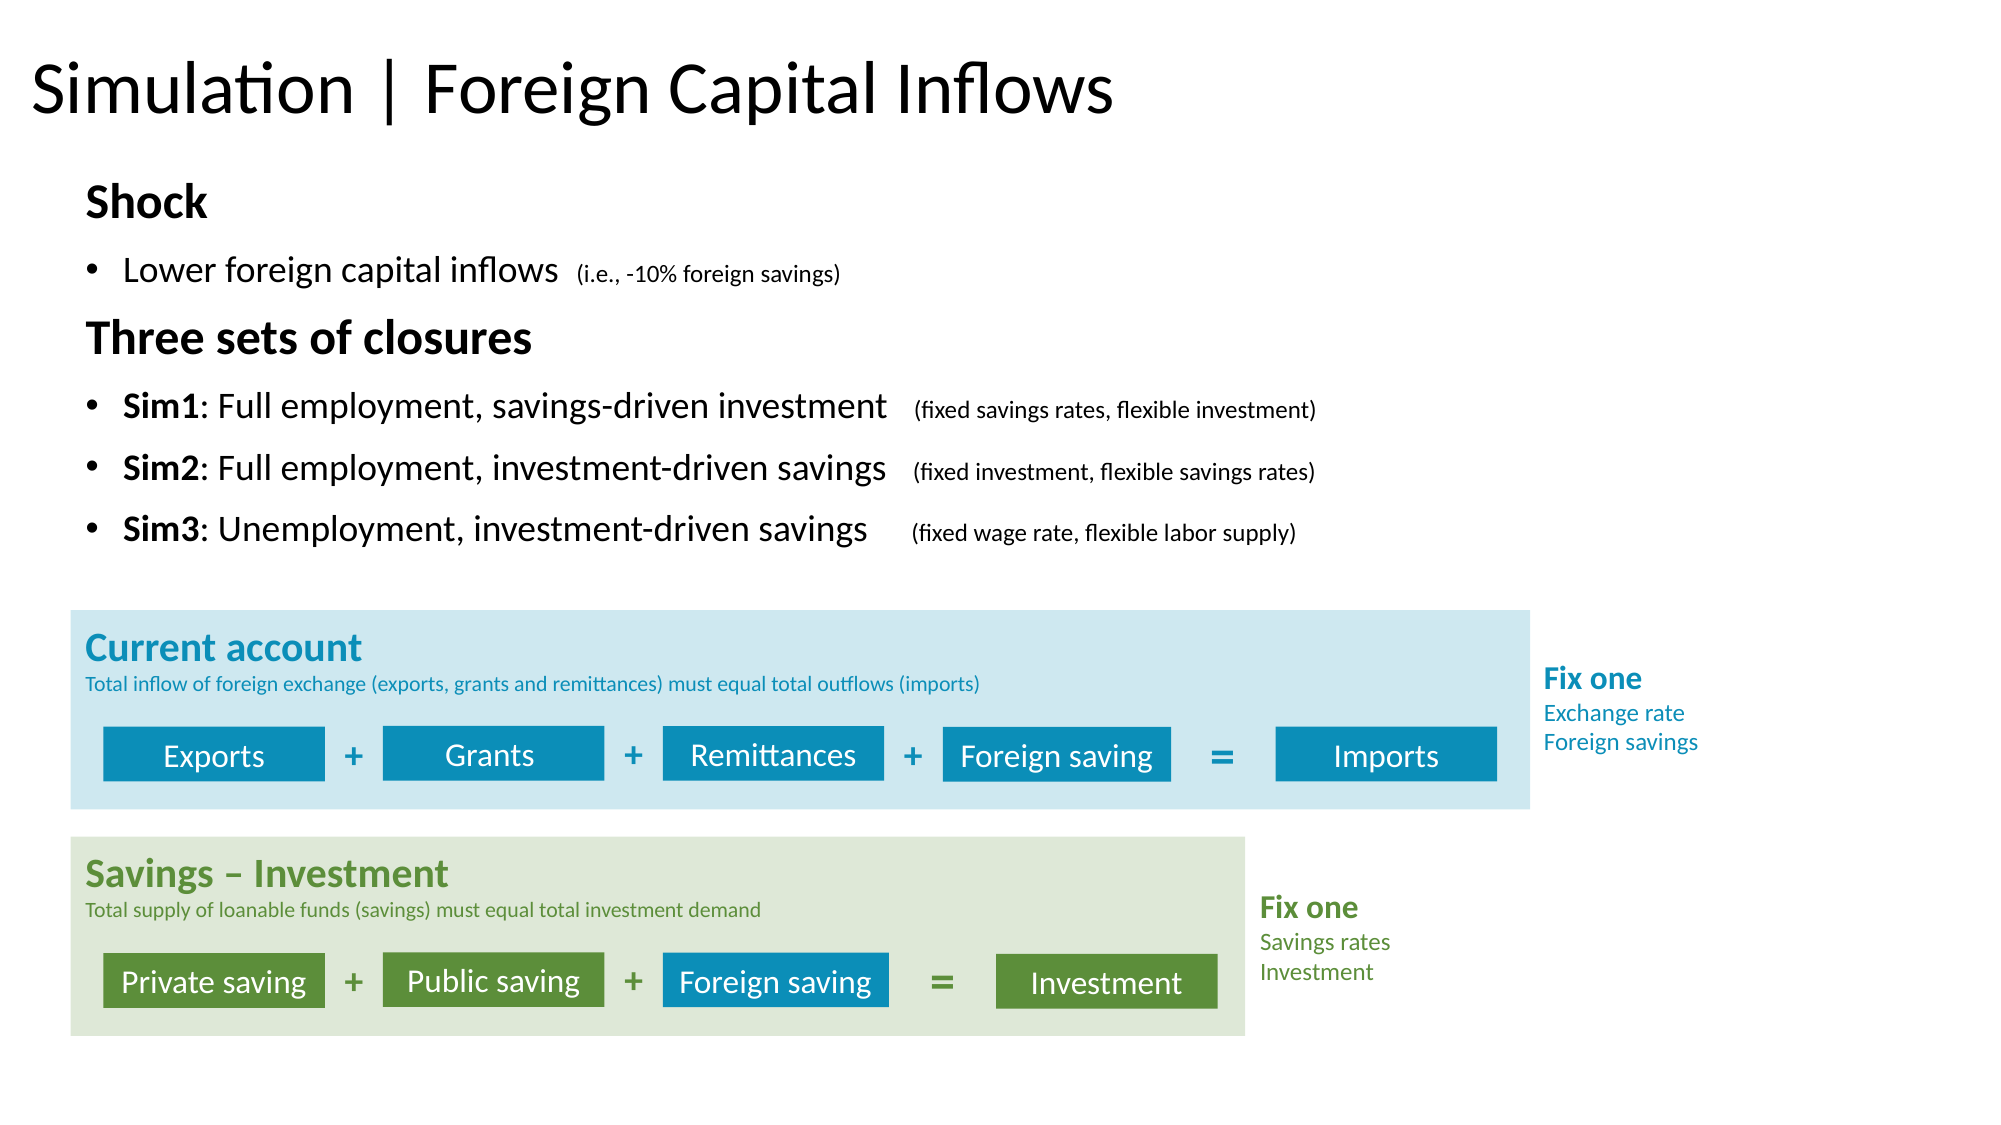

# Simulation | Foreign Capital Inflows
Shock
Lower foreign capital inflows   (i.e., -10% foreign savings)
Three sets of closures
Sim1: Full employment, savings-driven investment   (fixed savings rates, flexible investment)
Sim2: Full employment, investment-driven savings   (fixed investment, flexible savings rates)
Sim3: Unemployment, investment-driven savings     (fixed wage rate, flexible labor supply)

Current account
Total inflow of foreign exchange (exports, grants and remittances) must equal total outflows (imports)

=
+
+
+
Grants
Remittances
Imports
Exports
Foreign saving
Fix one
Exchange rate
Foreign savings

Savings – Investment
Total supply of loanable funds (savings) must equal total investment demand

=
+
+
Public saving
Foreign saving
Private saving
Investment
Fix one
Savings rates
Investment